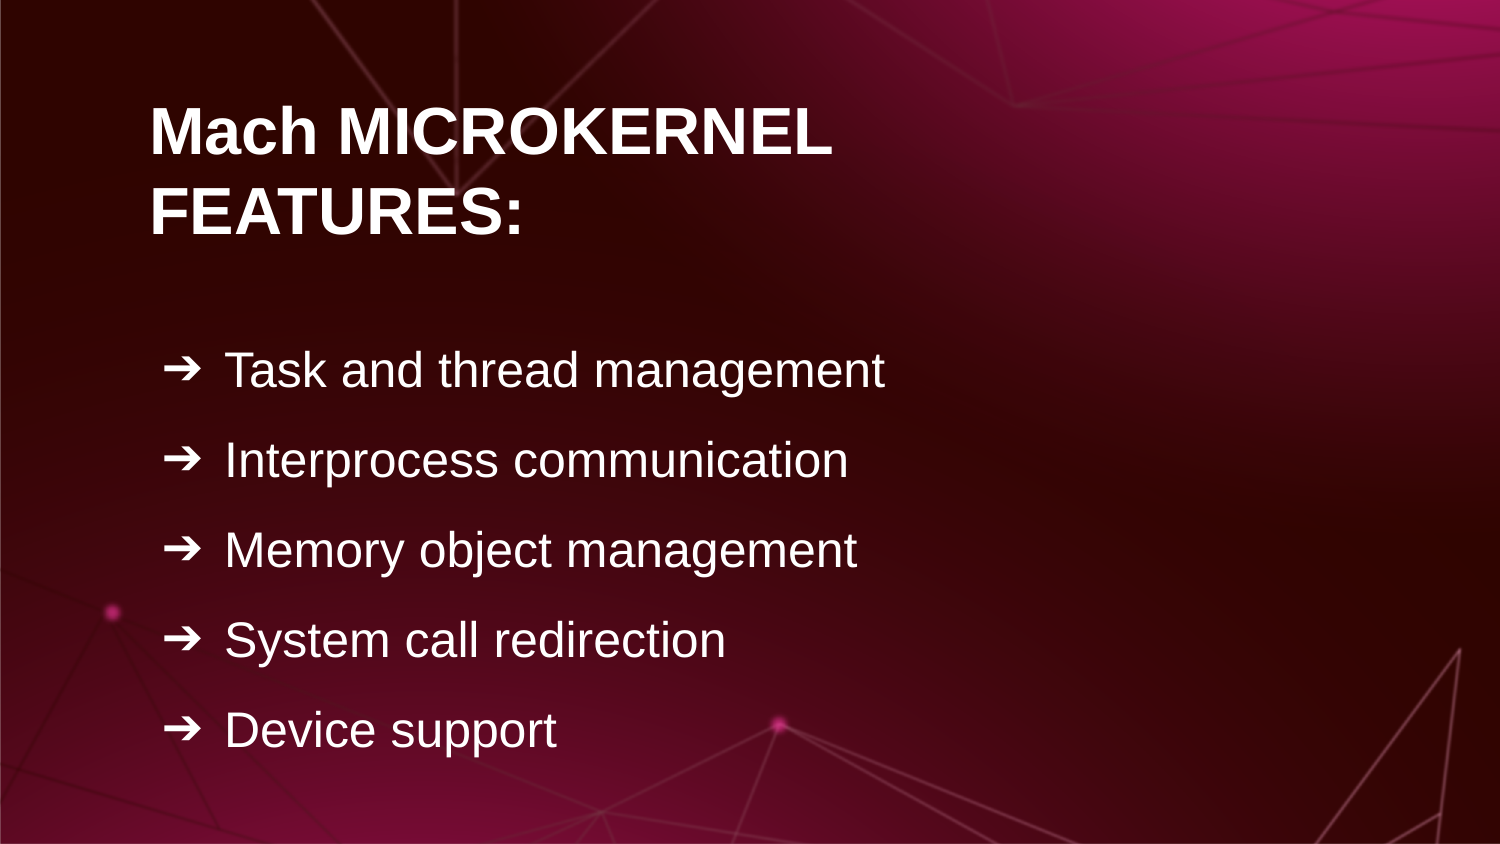

# Mach MICROKERNEL FEATURES:

Task and thread management
Interprocess communication
Memory object management
System call redirection
Device support